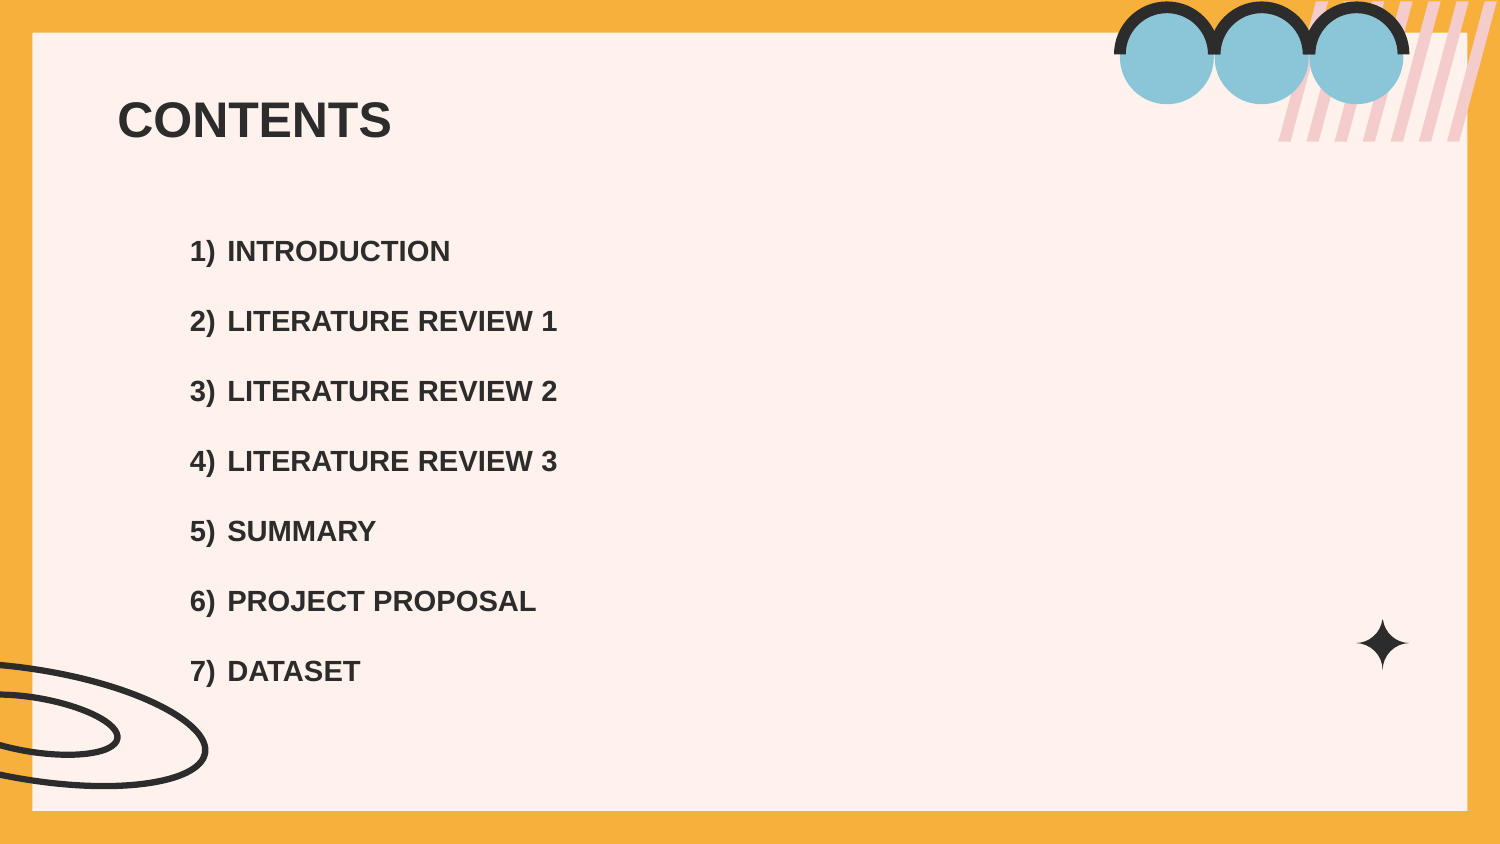

# CONTENTS
INTRODUCTION
LITERATURE REVIEW 1
LITERATURE REVIEW 2
LITERATURE REVIEW 3
SUMMARY
PROJECT PROPOSAL
DATASET